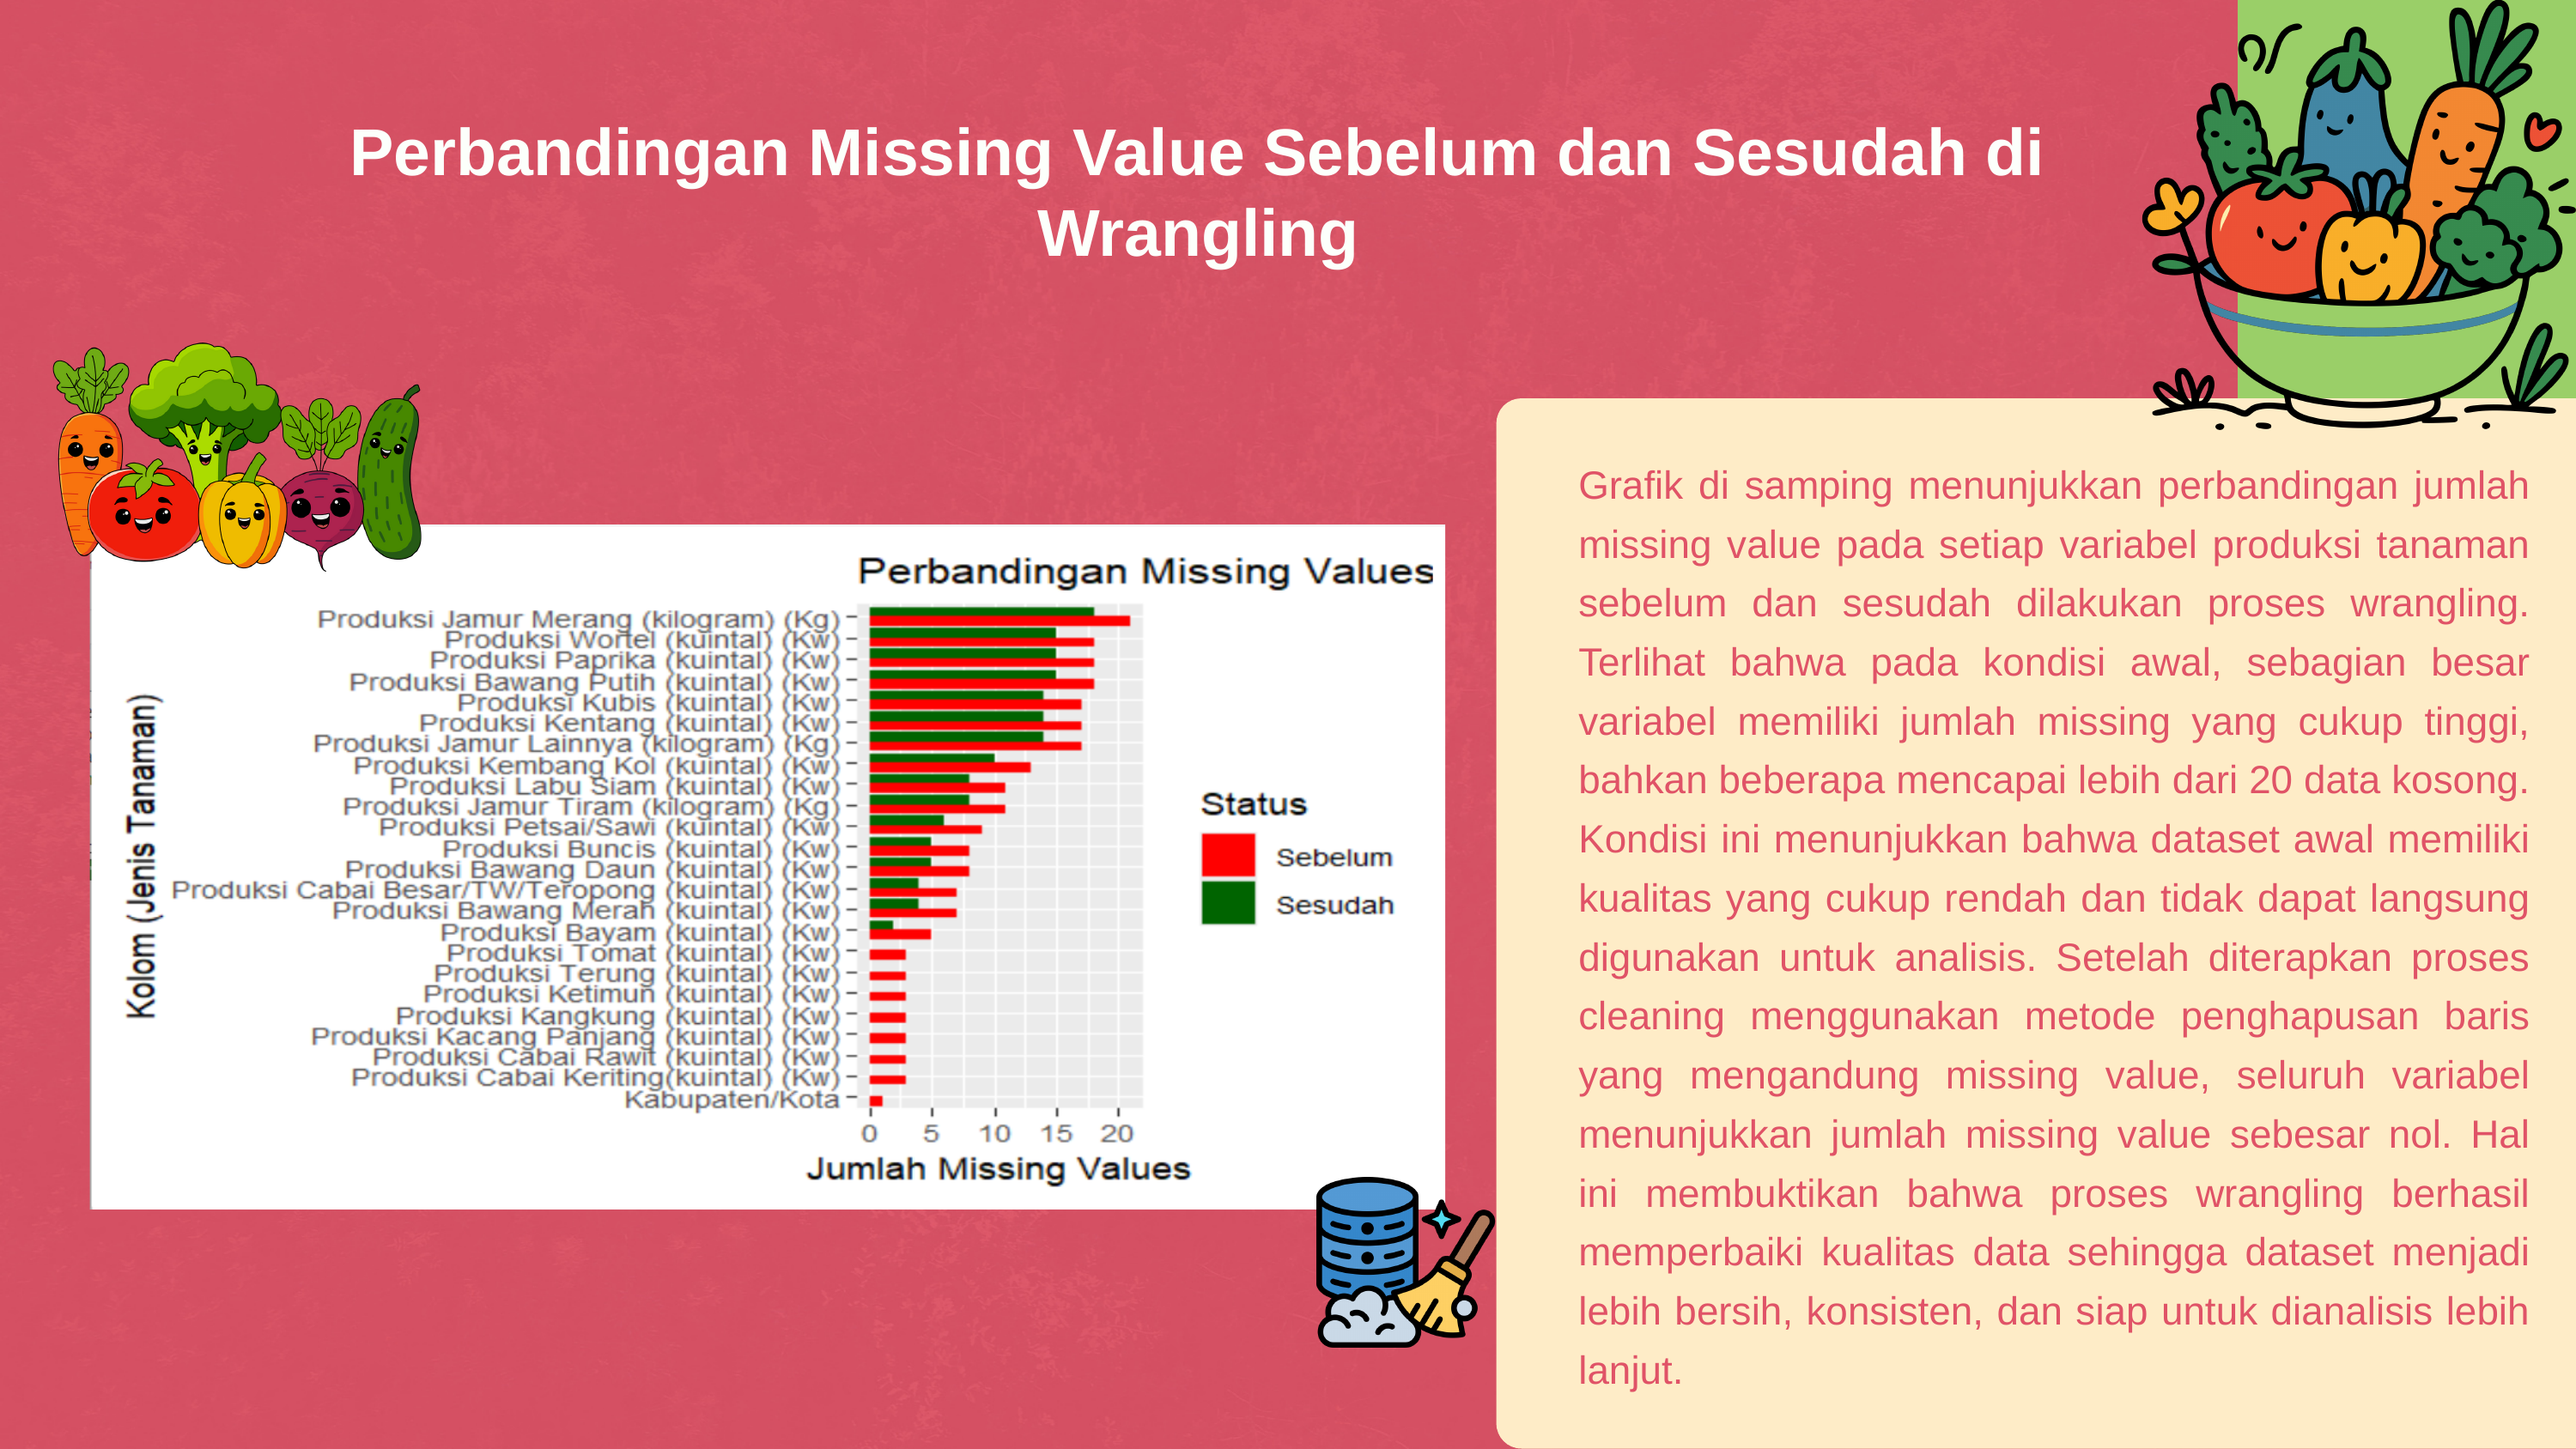

Perbandingan Missing Value Sebelum dan Sesudah di Wrangling

Grafik di samping menunjukkan perbandingan jumlah missing value pada setiap variabel produksi tanaman sebelum dan sesudah dilakukan proses wrangling. Terlihat bahwa pada kondisi awal, sebagian besar variabel memiliki jumlah missing yang cukup tinggi, bahkan beberapa mencapai lebih dari 20 data kosong. Kondisi ini menunjukkan bahwa dataset awal memiliki kualitas yang cukup rendah dan tidak dapat langsung digunakan untuk analisis. Setelah diterapkan proses cleaning menggunakan metode penghapusan baris yang mengandung missing value, seluruh variabel menunjukkan jumlah missing value sebesar nol. Hal ini membuktikan bahwa proses wrangling berhasil memperbaiki kualitas data sehingga dataset menjadi lebih bersih, konsisten, dan siap untuk dianalisis lebih lanjut.